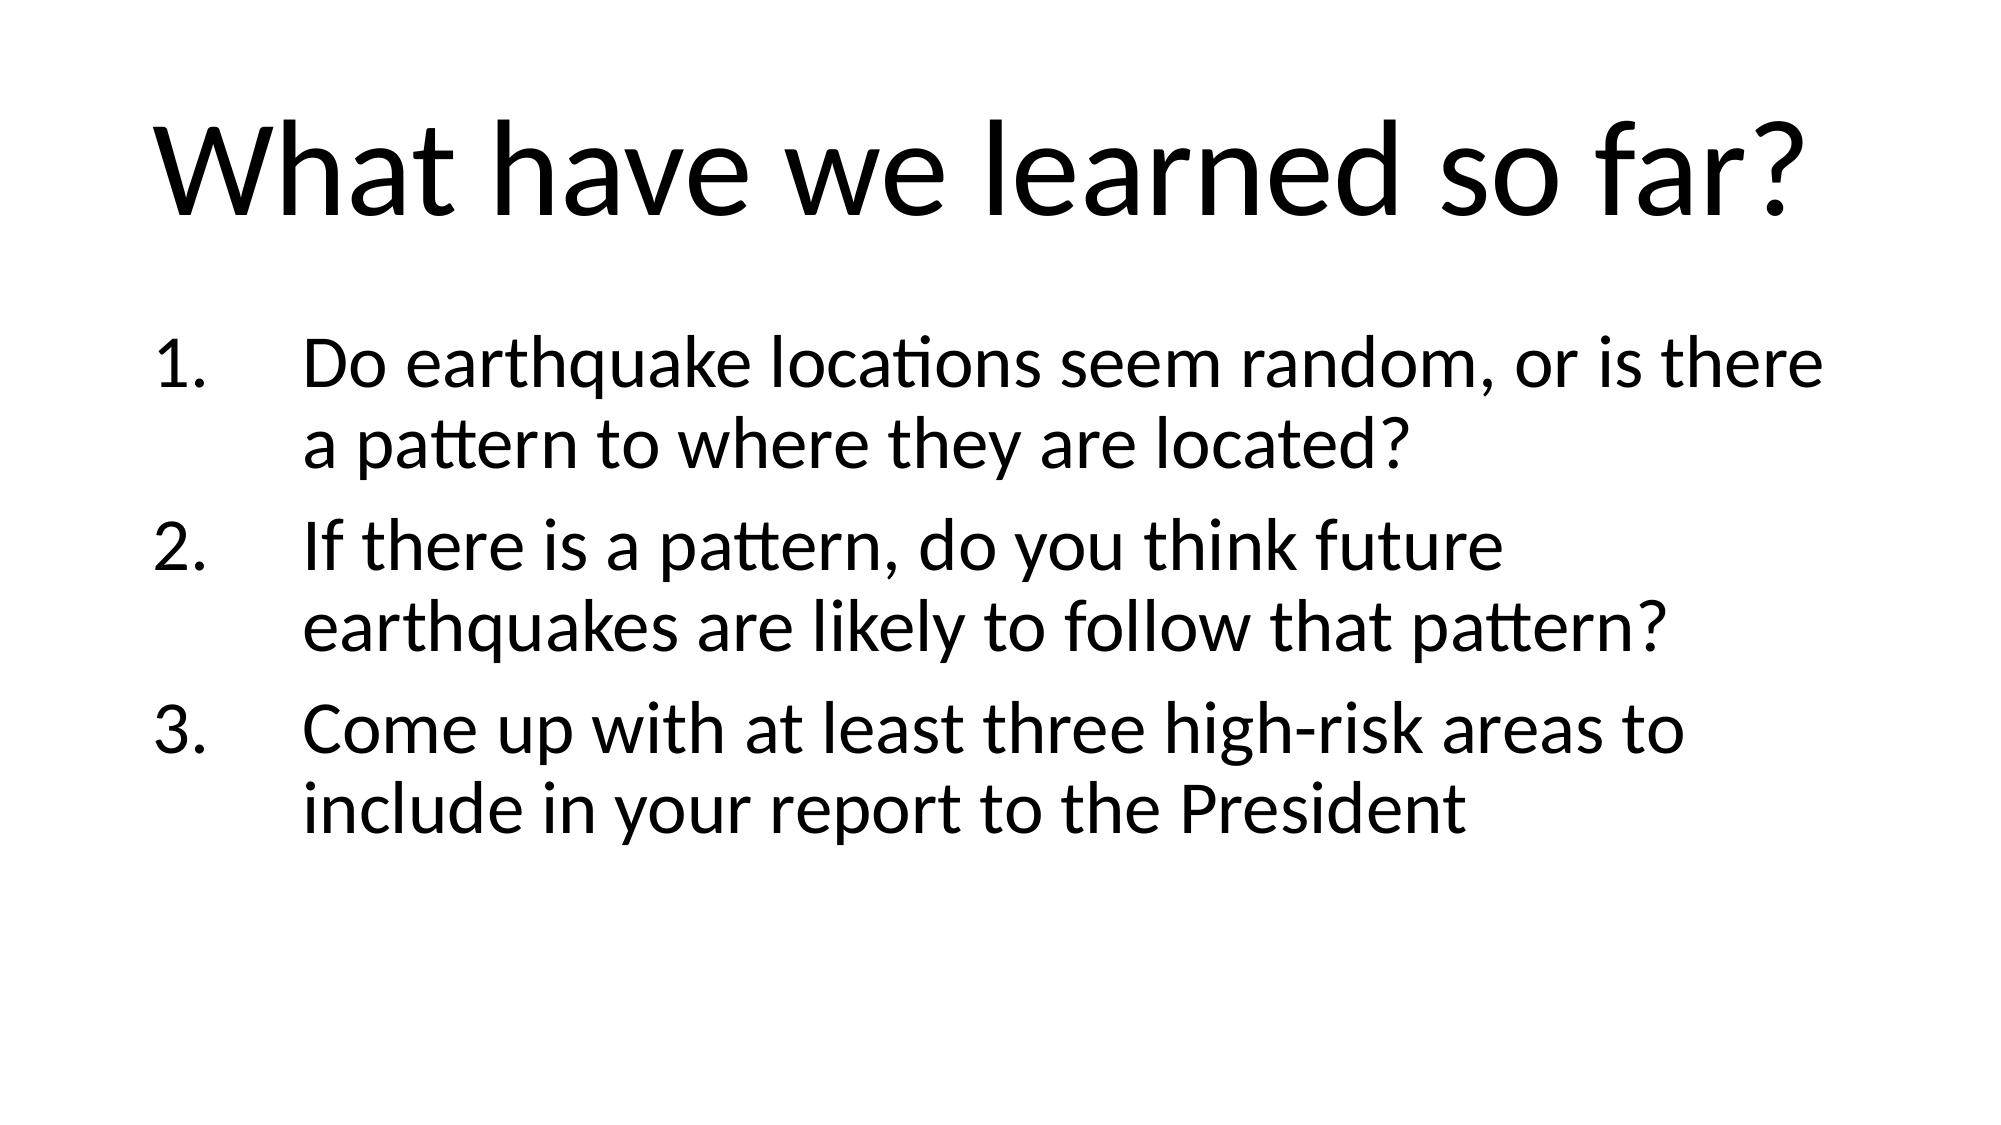

What have we learned so far?

Do earthquake locations seem random, or is there a pattern to where they are located?
If there is a pattern, do you think future earthquakes are likely to follow that pattern?
Come up with at least three high-risk areas to include in your report to the President